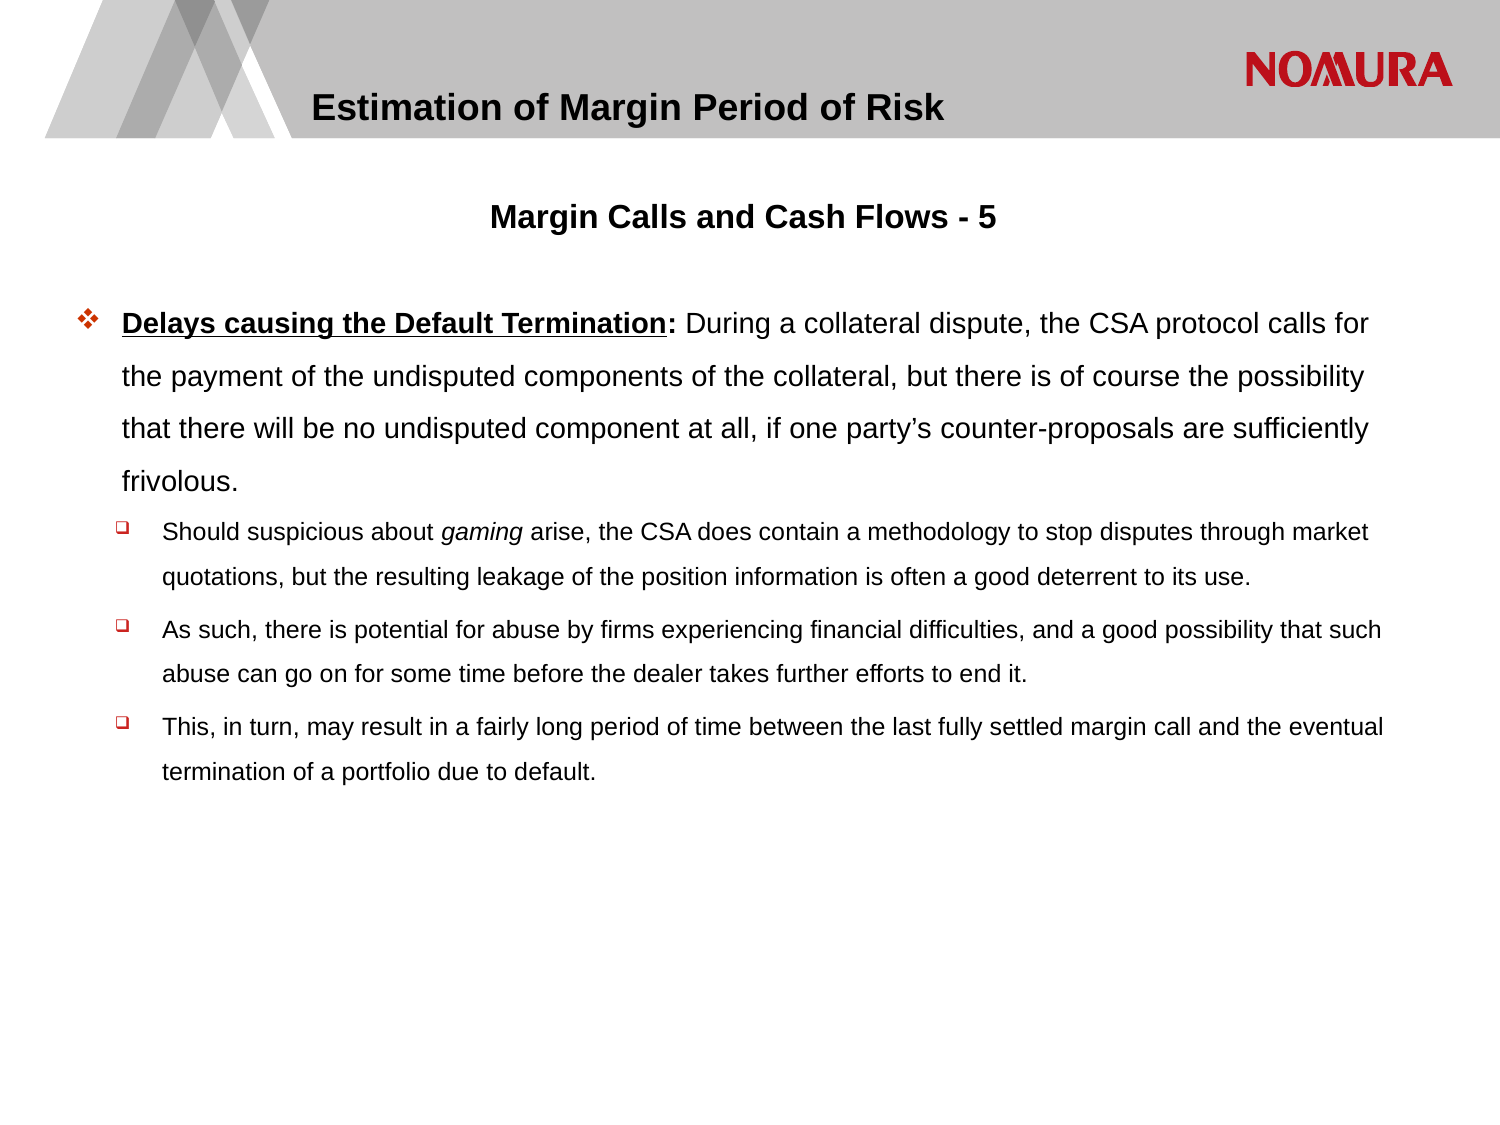

# Estimation of Margin Period of Risk
Margin Calls and Cash Flows - 5

Delays causing the Default Termination: During a collateral dispute, the CSA protocol calls for the payment of the undisputed components of the collateral, but there is of course the possibility that there will be no undisputed component at all, if one party’s counter-proposals are sufficiently frivolous.
Should suspicious about gaming arise, the CSA does contain a methodology to stop disputes through market quotations, but the resulting leakage of the position information is often a good deterrent to its use.
As such, there is potential for abuse by firms experiencing financial difficulties, and a good possibility that such abuse can go on for some time before the dealer takes further efforts to end it.
This, in turn, may result in a fairly long period of time between the last fully settled margin call and the eventual termination of a portfolio due to default.